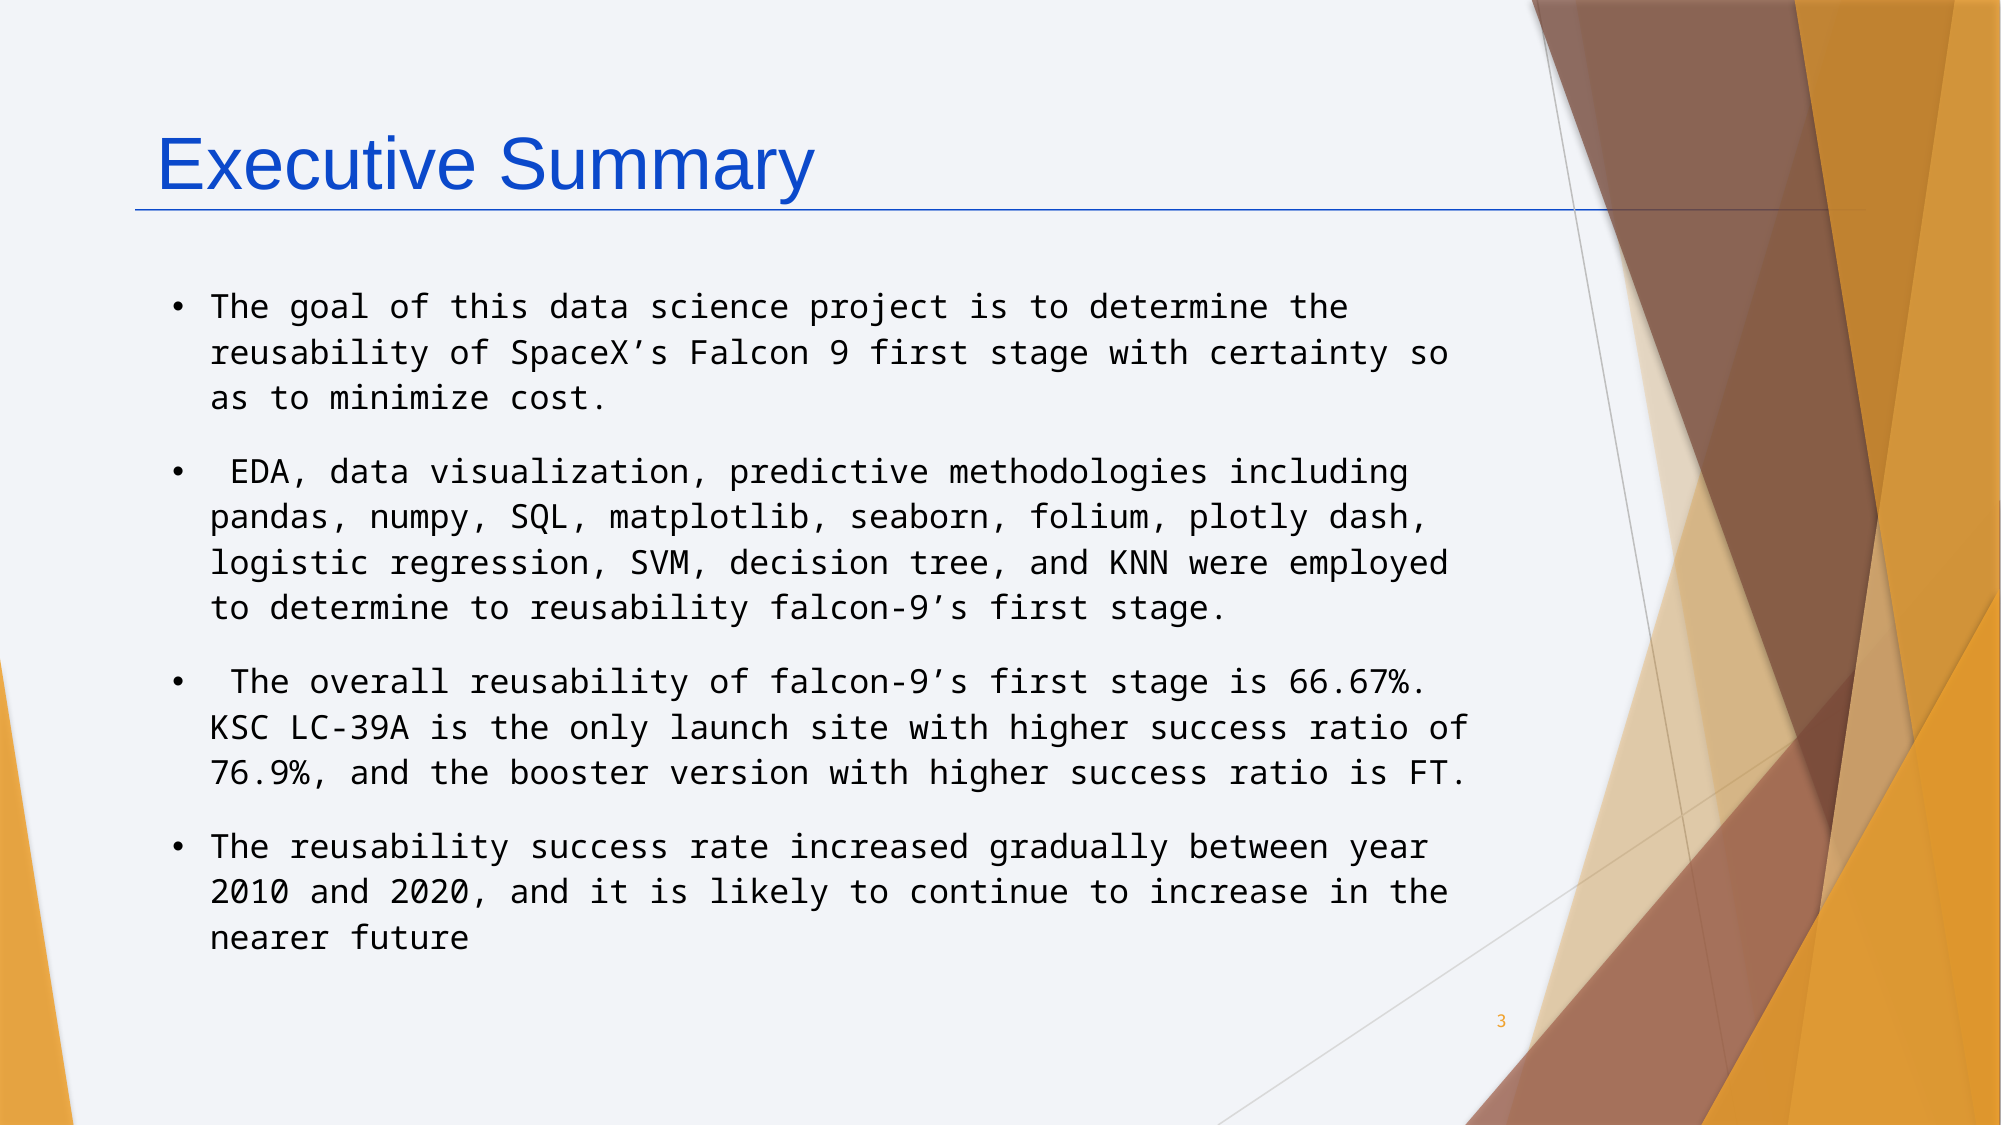

Executive Summary
The goal of this data science project is to determine the reusability of SpaceX’s Falcon 9 first stage with certainty so as to minimize cost.
 EDA, data visualization, predictive methodologies including pandas, numpy, SQL, matplotlib, seaborn, folium, plotly dash, logistic regression, SVM, decision tree, and KNN were employed to determine to reusability falcon-9’s first stage.
 The overall reusability of falcon-9’s first stage is 66.67%. KSC LC-39A is the only launch site with higher success ratio of 76.9%, and the booster version with higher success ratio is FT.
The reusability success rate increased gradually between year 2010 and 2020, and it is likely to continue to increase in the nearer future
3